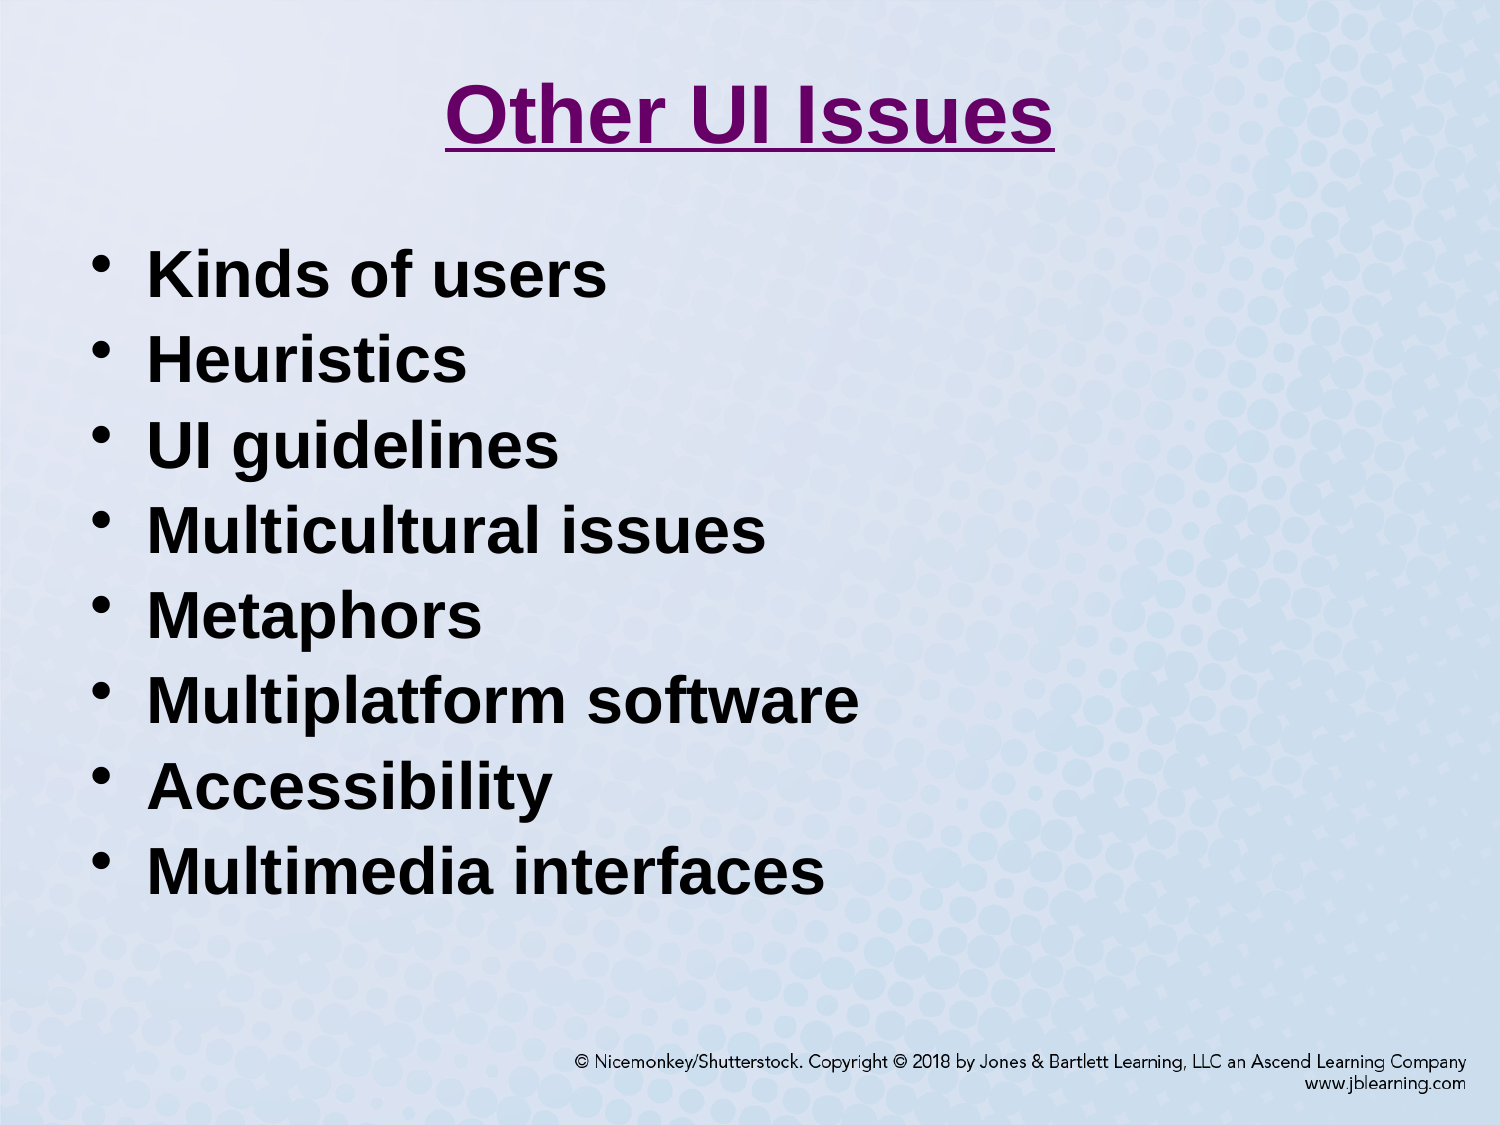

# Other UI Issues
Kinds of users
Heuristics
UI guidelines
Multicultural issues
Metaphors
Multiplatform software
Accessibility
Multimedia interfaces